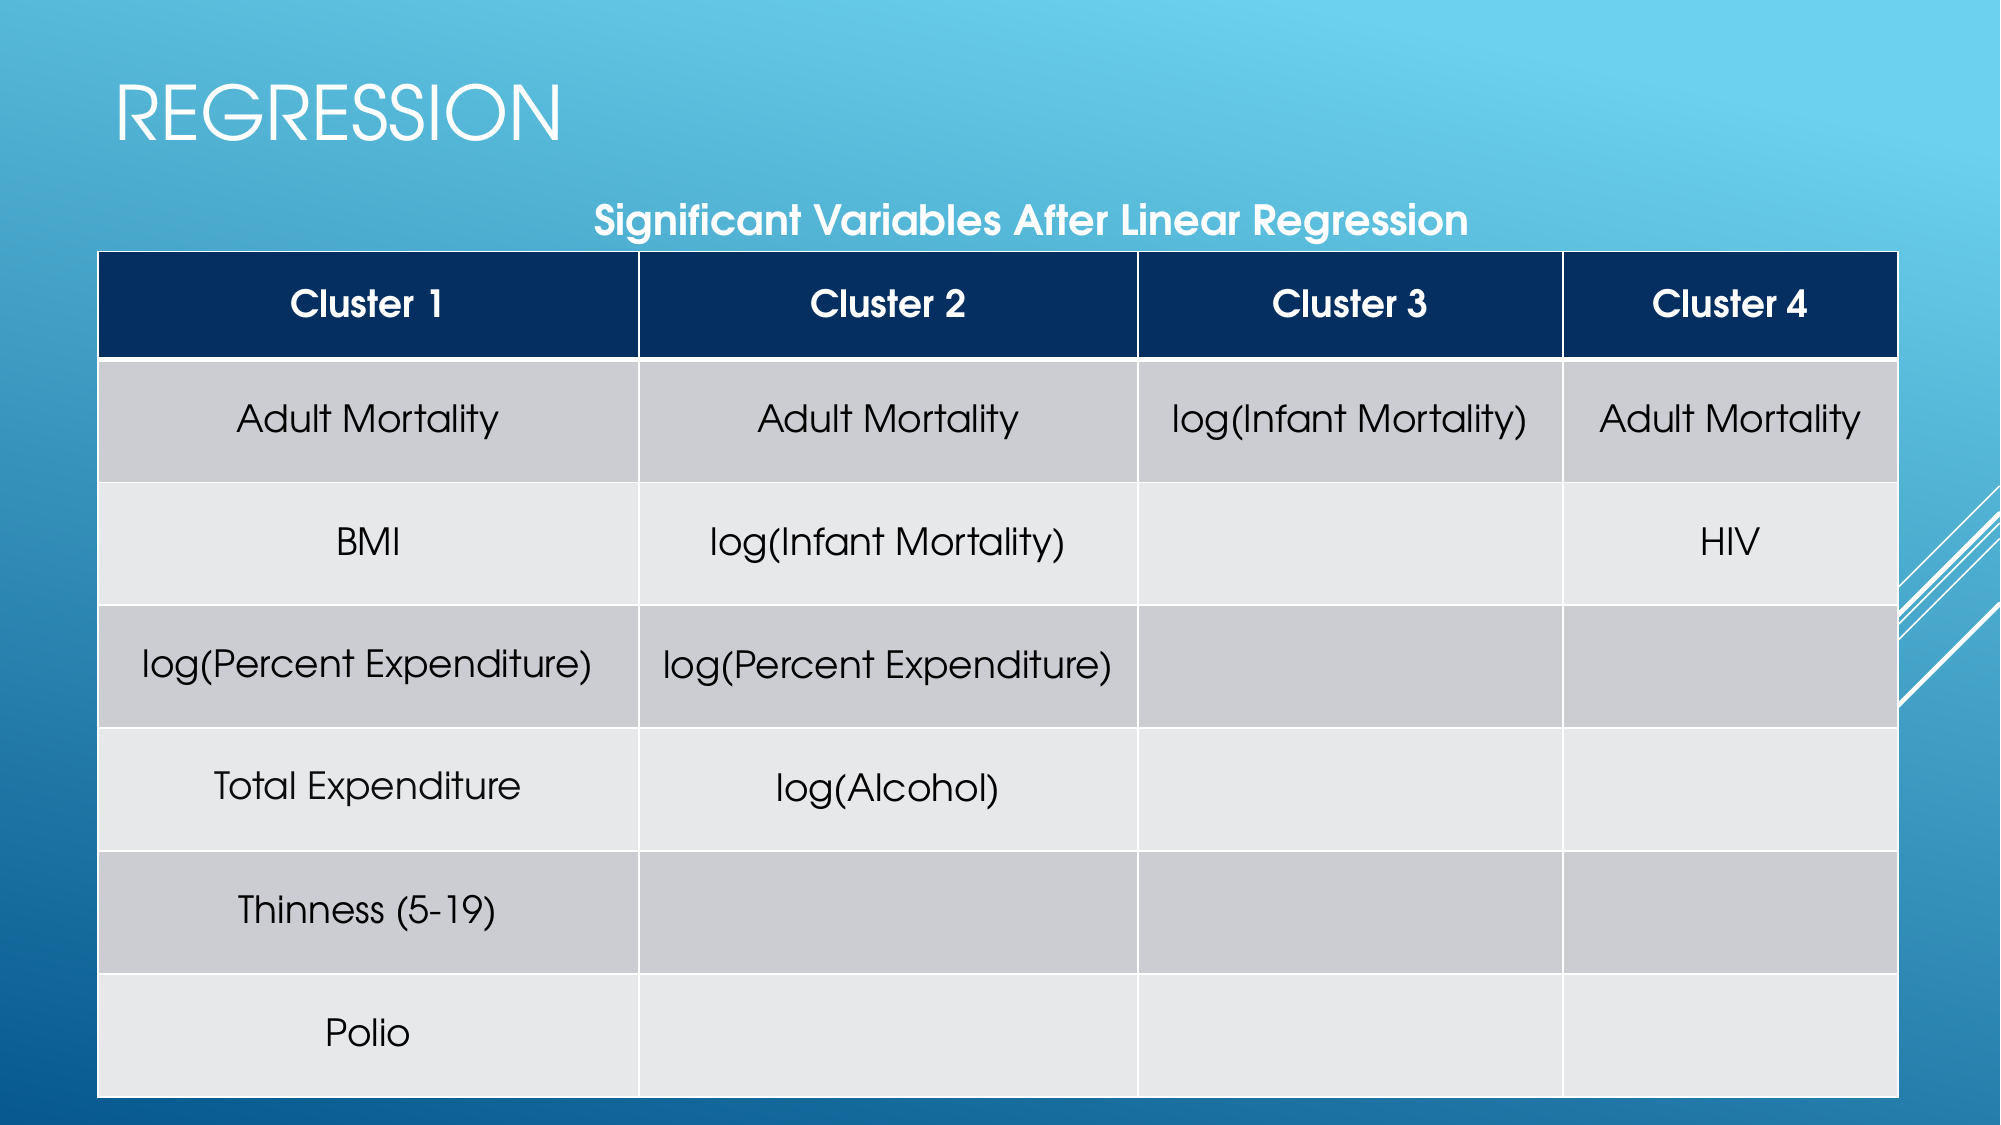

# Regression
Significant Variables After Linear Regression
| Cluster 1 | Cluster 2 | Cluster 3 | Cluster 4 |
| --- | --- | --- | --- |
| Adult Mortality | Adult Mortality | log(Infant Mortality) | Adult Mortality |
| BMI | log(Infant Mortality) |  | HIV |
| log(Percent Expenditure) | log(Percent Expenditure) |  |  |
| Total Expenditure | log(Alcohol) |  |  |
| Thinness (5-19) |  |  |  |
| Polio |  |  |  |